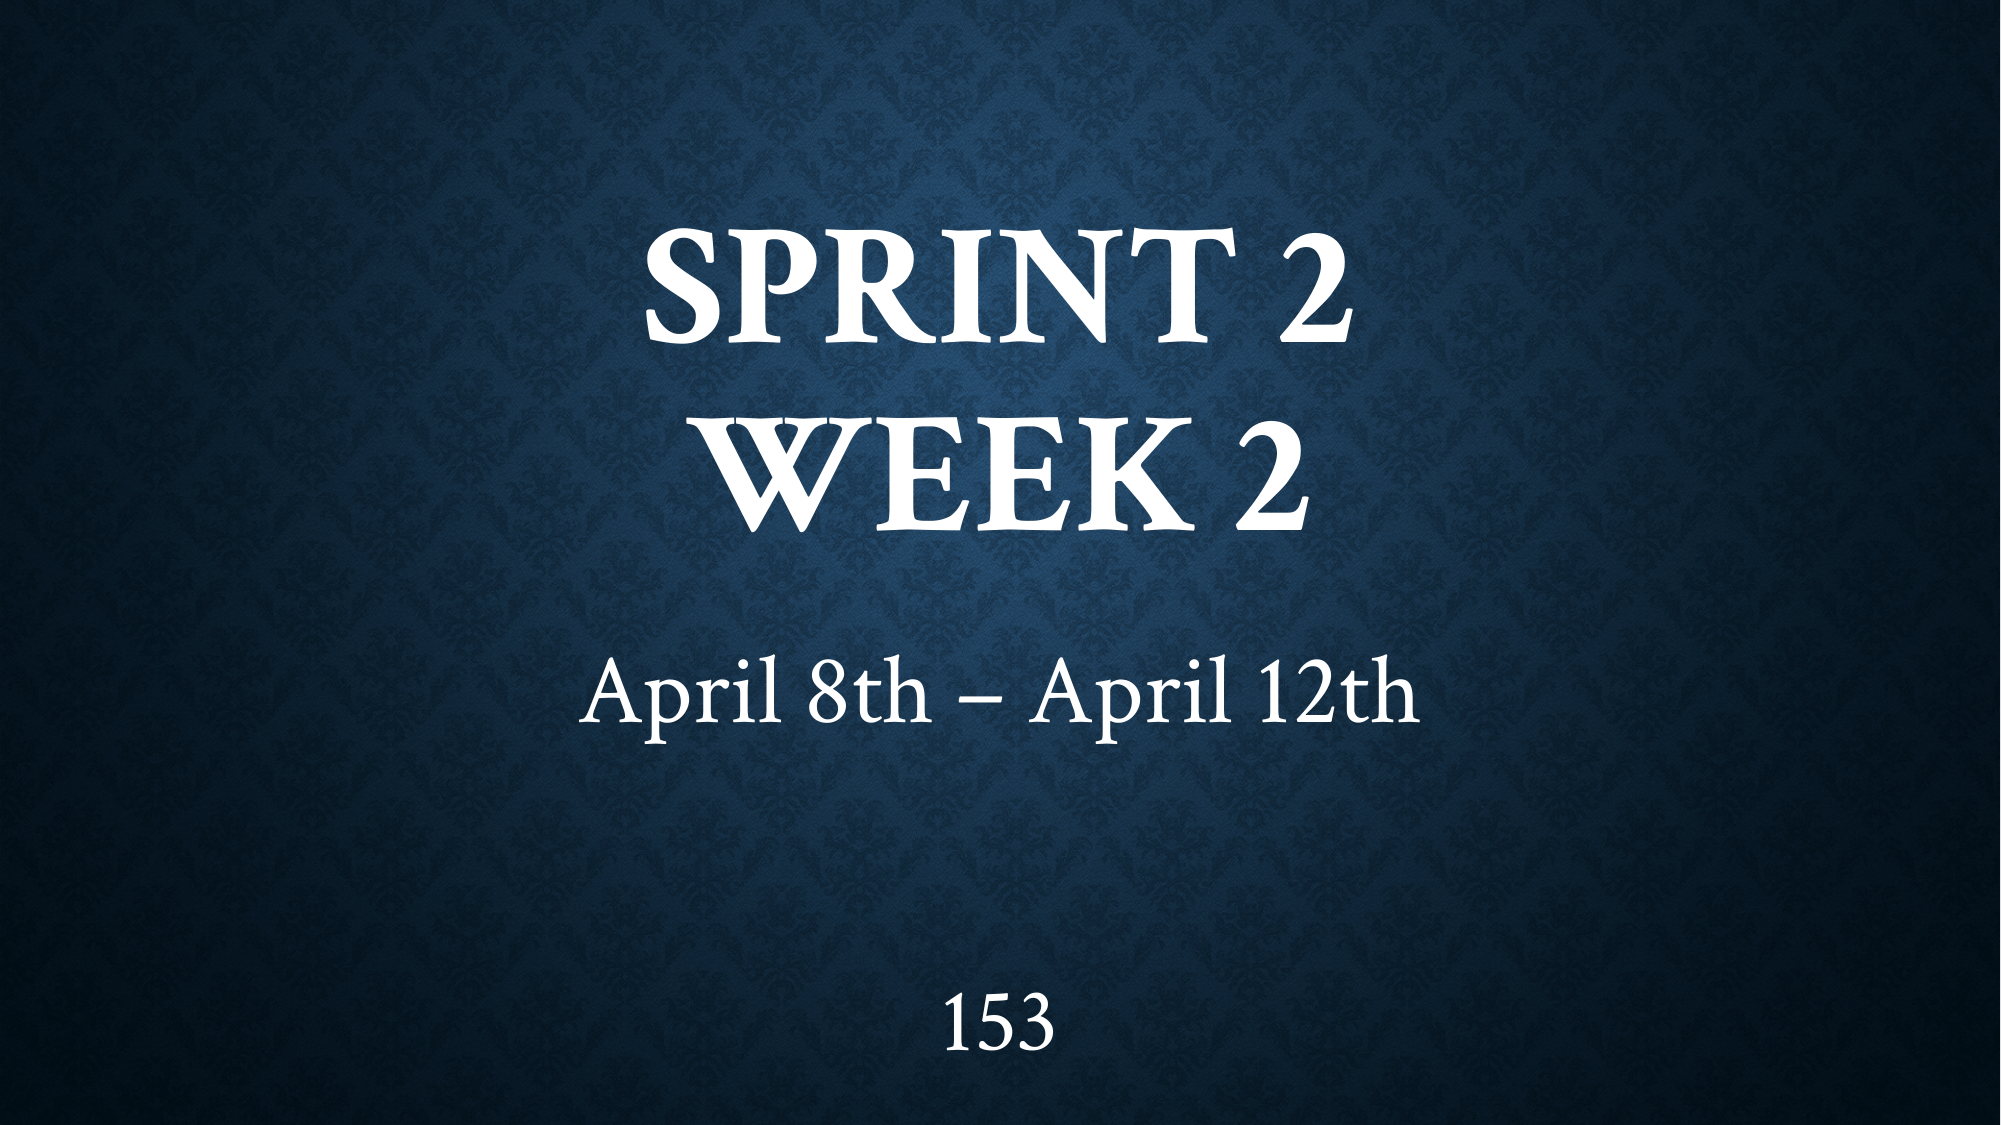

# SPRINT 2 WEEK 2
April 8th – April 12th
153